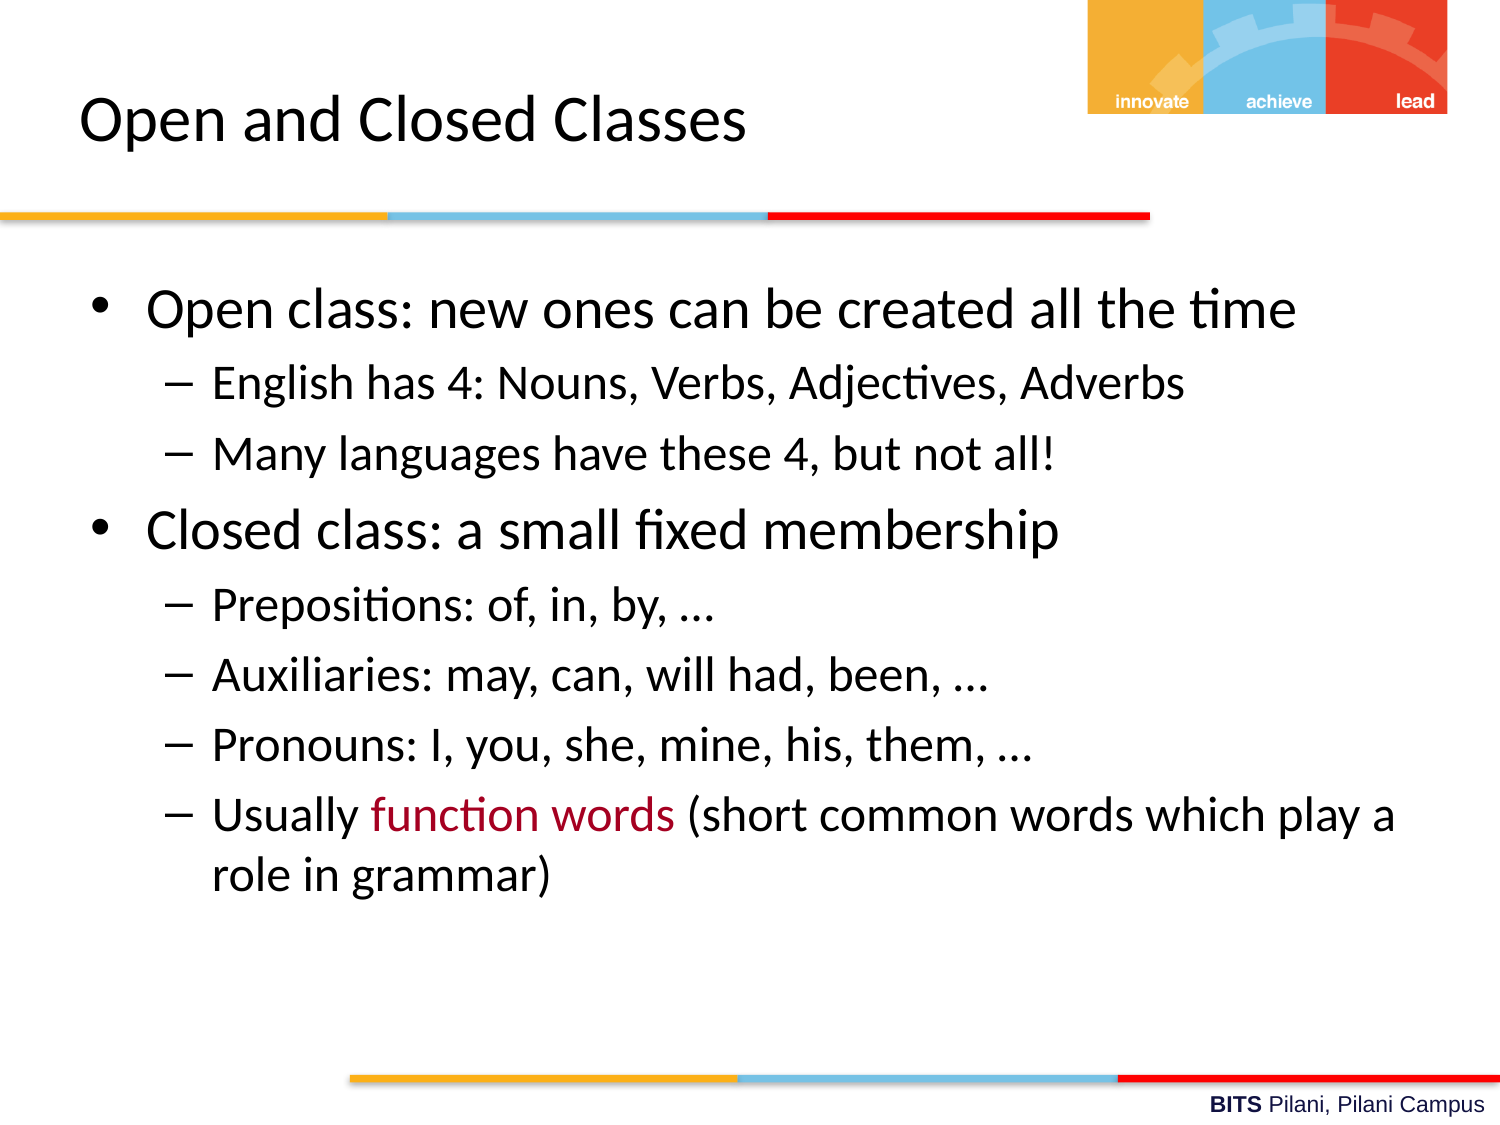

# Open and Closed Classes
Open class: new ones can be created all the time
English has 4: Nouns, Verbs, Adjectives, Adverbs
Many languages have these 4, but not all!
Closed class: a small fixed membership
Prepositions: of, in, by, …
Auxiliaries: may, can, will had, been, …
Pronouns: I, you, she, mine, his, them, …
Usually function words (short common words which play a role in grammar)